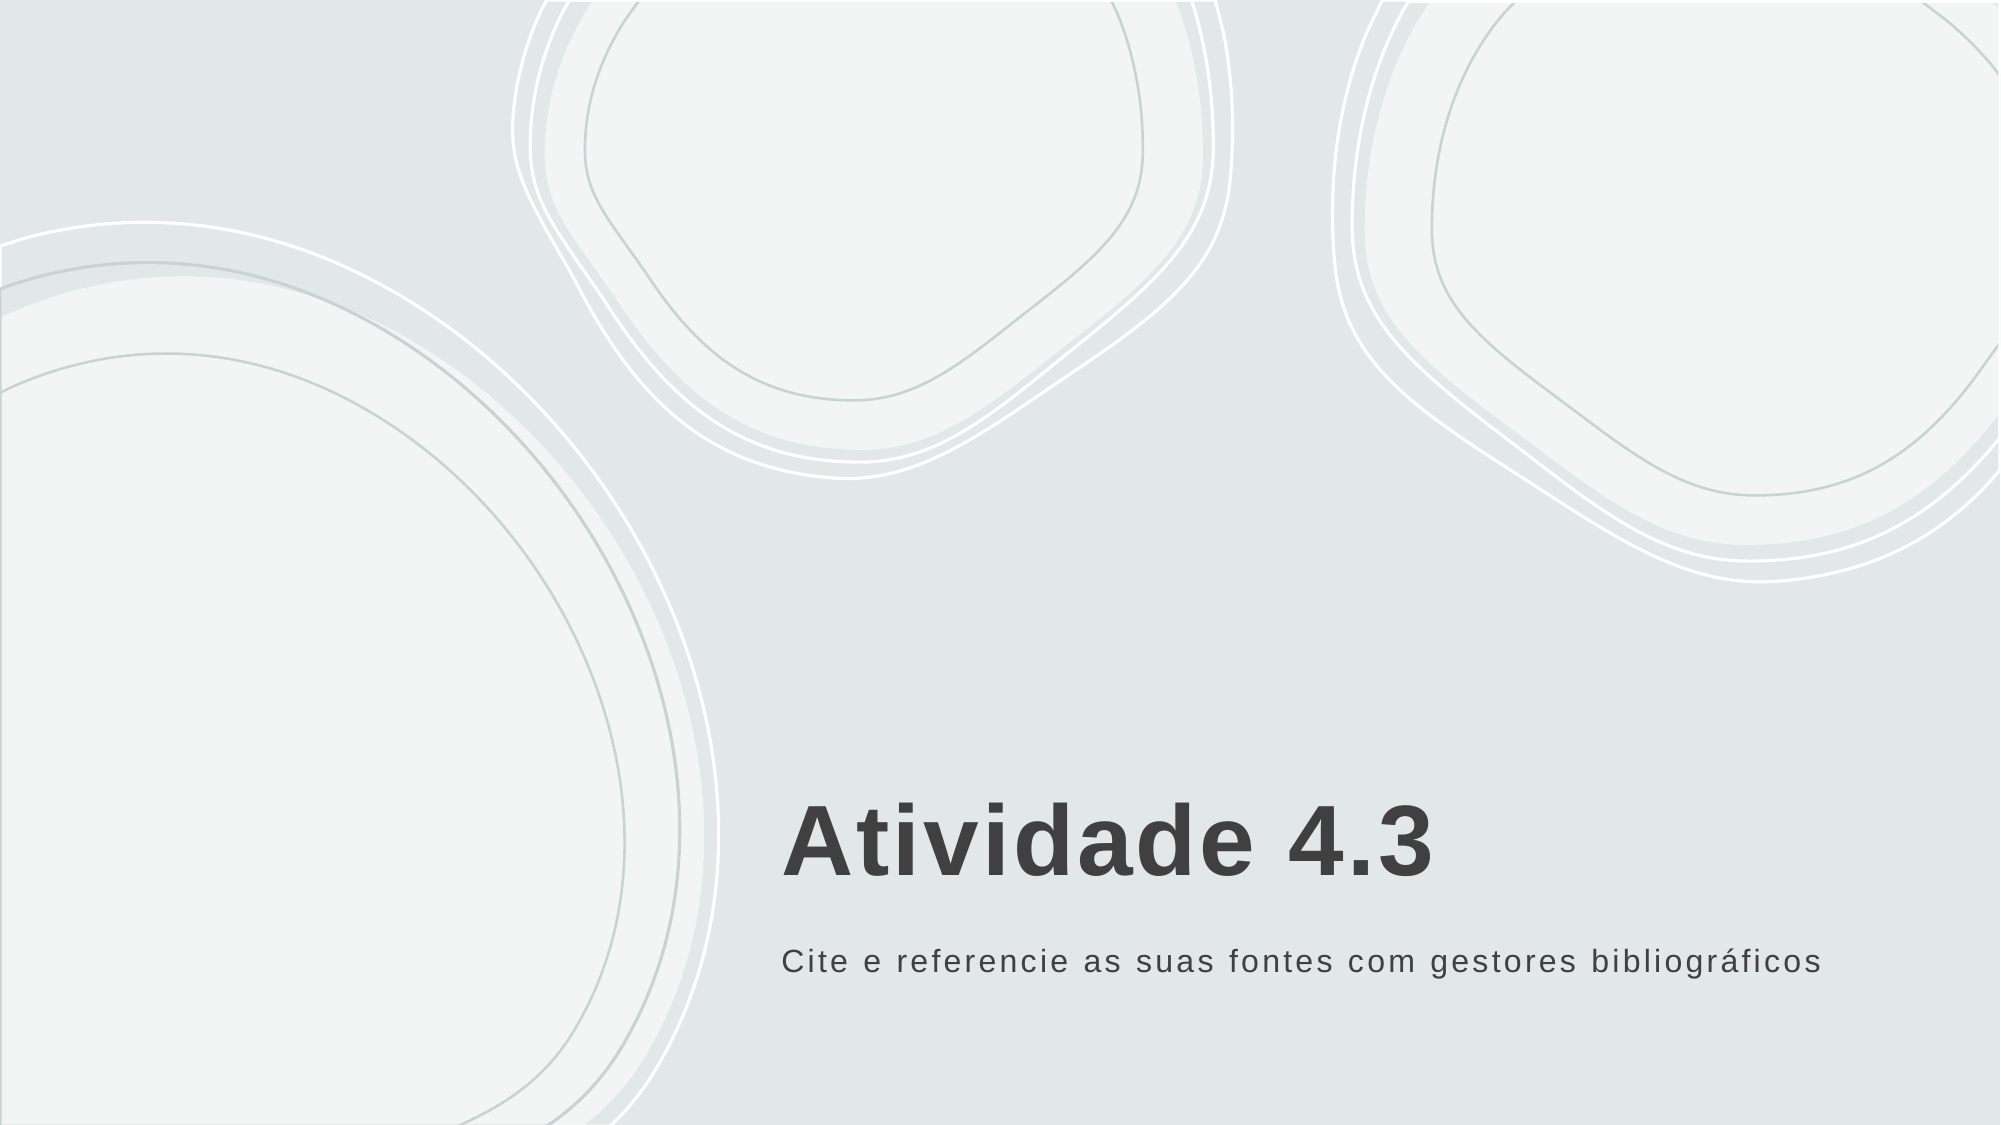

# Atividade 4.3
Cite e referencie as suas fontes com gestores bibliográficos